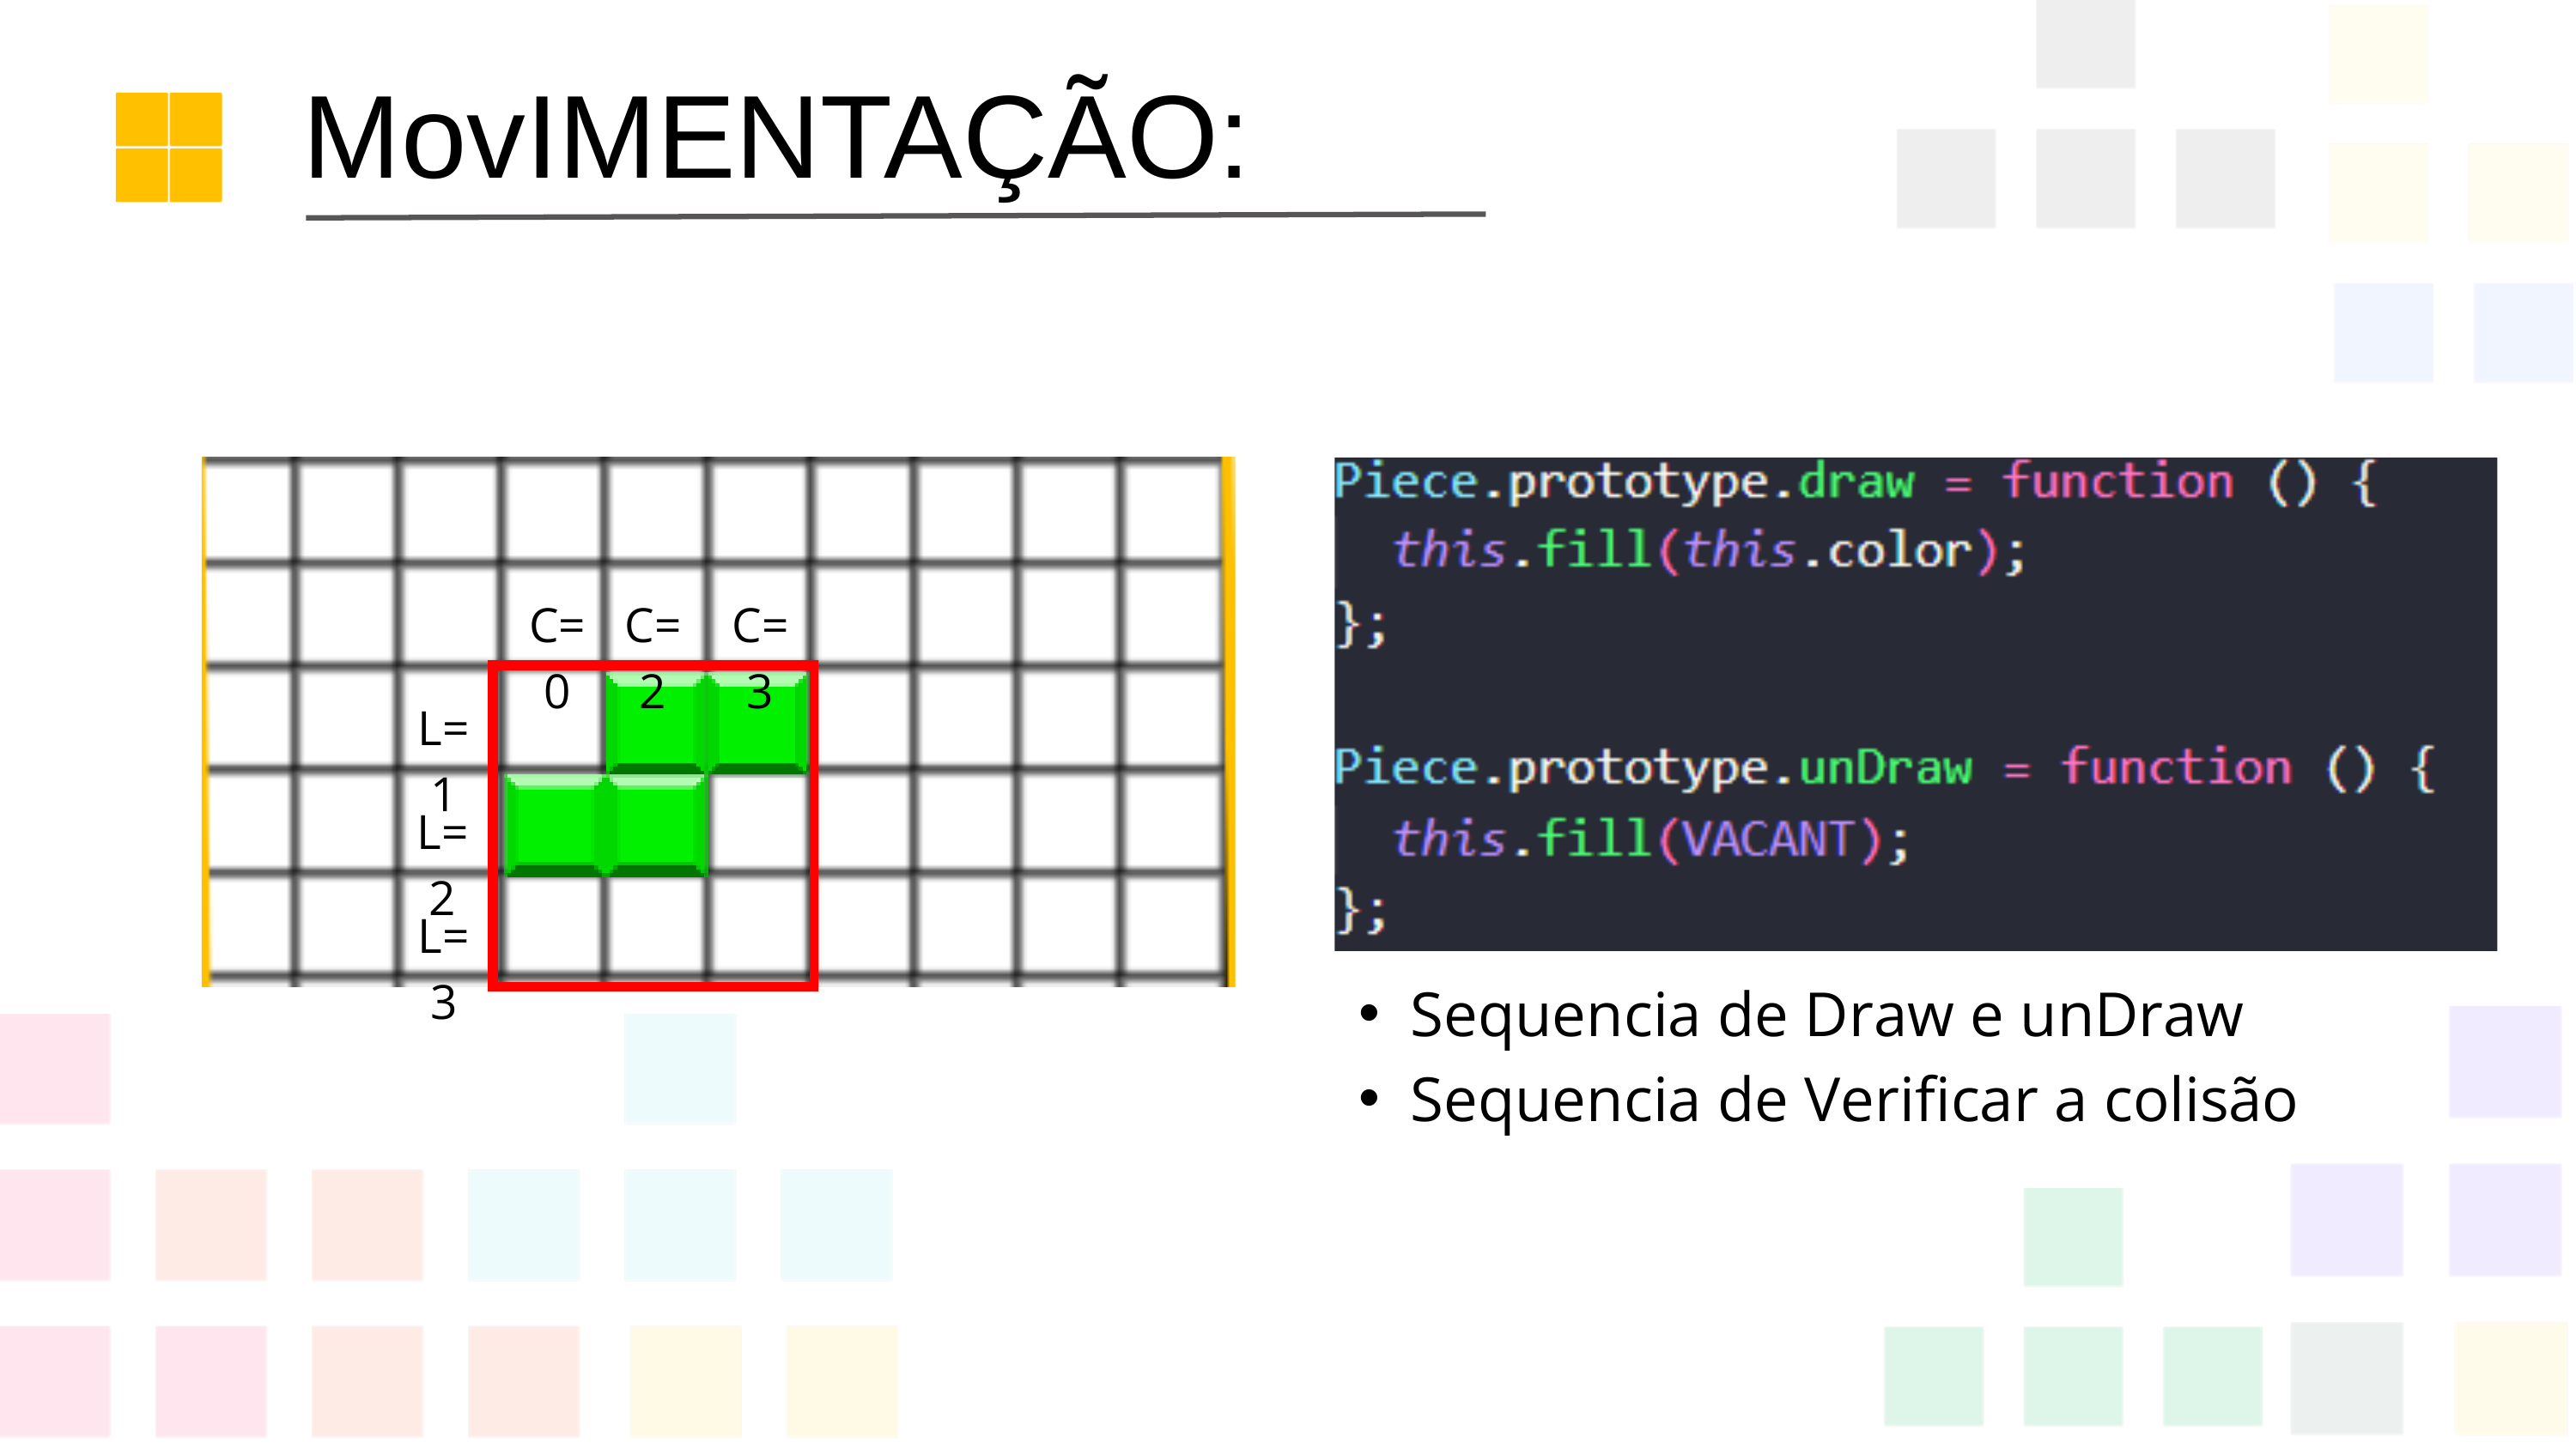

MovIMENTAÇÃO:

C=0
C=2
C=3

L=1
L=2
L=3

Sequencia de Draw e unDraw
Sequencia de Verificar a colisão